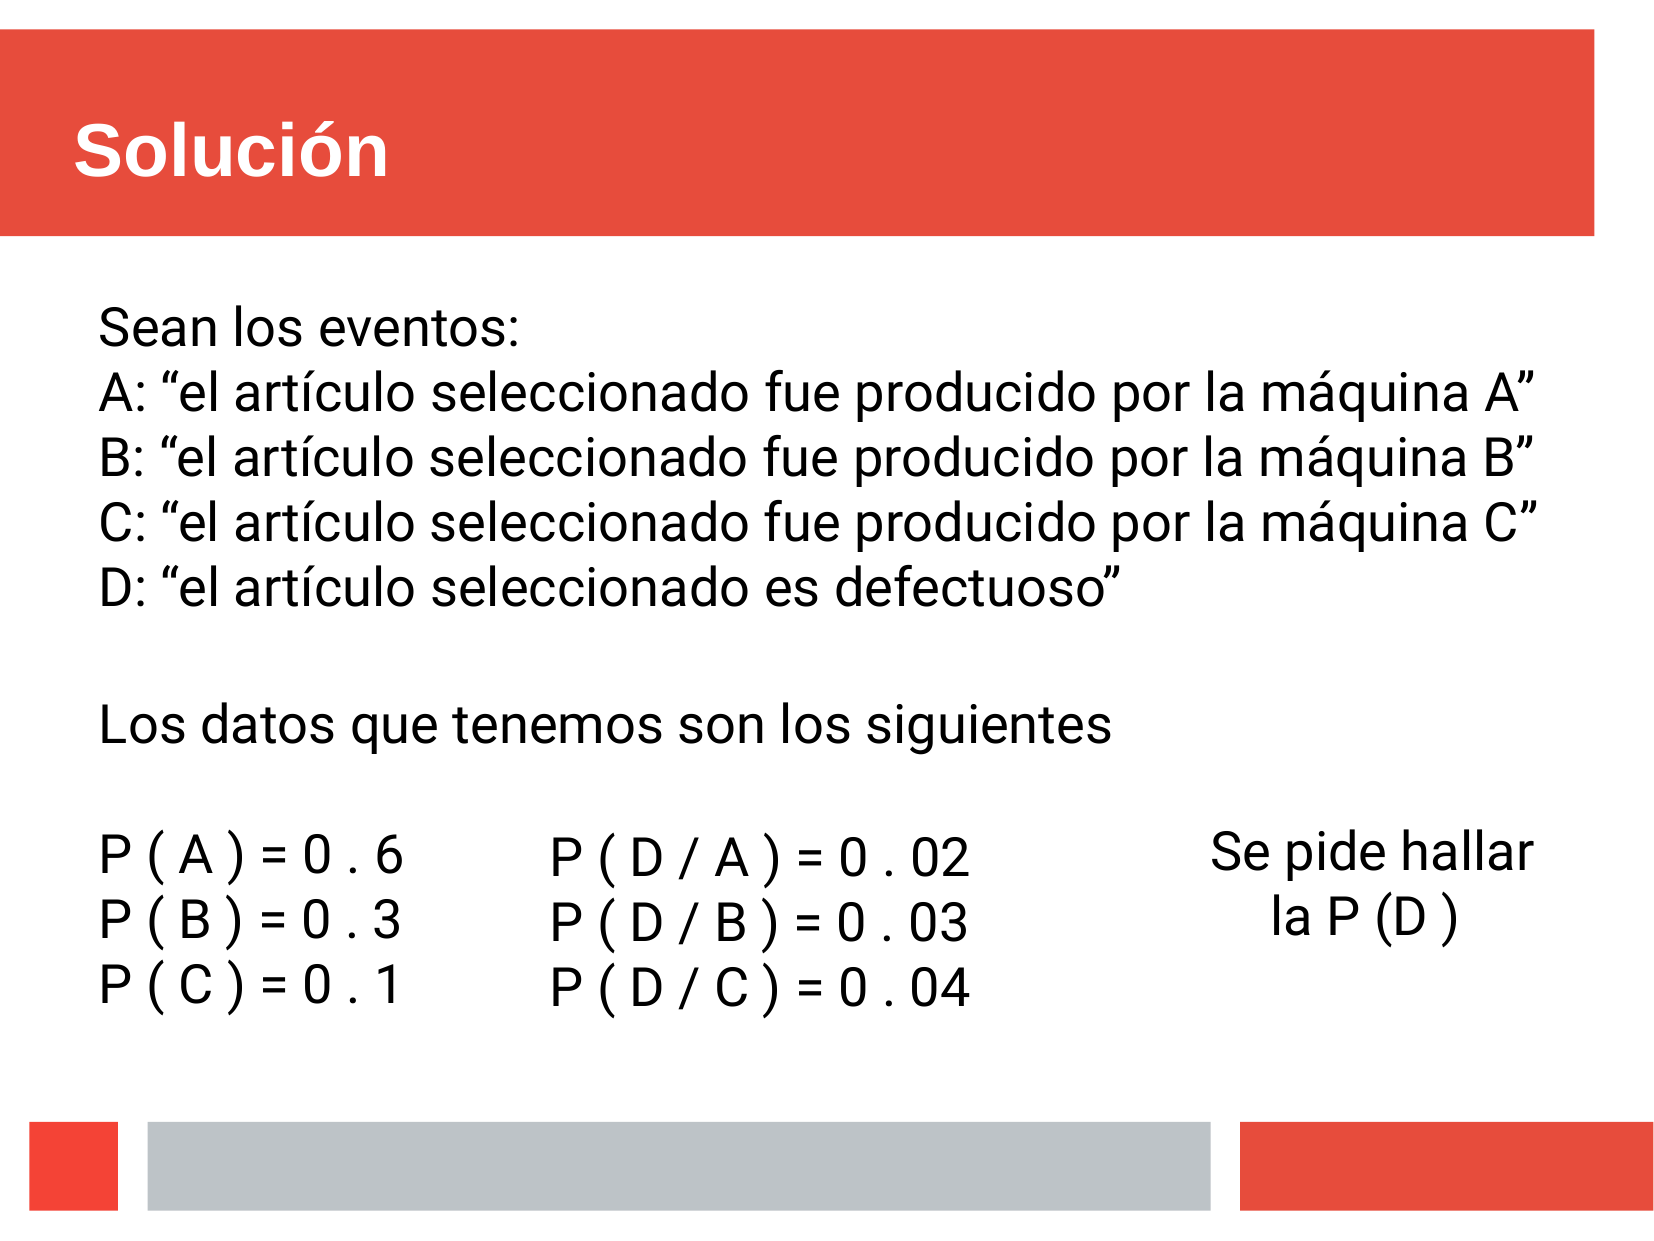

# Solución
Sean los eventos:
A: “el artículo seleccionado fue producido por la máquina A”
B: “el artículo seleccionado fue producido por la máquina B”
C: “el artículo seleccionado fue producido por la máquina C”
D: “el artículo seleccionado es defectuoso”

Los datos que tenemos son los siguientes

P ( A ) = 0 . 6
P ( B ) = 0 . 3
P ( C ) = 0 . 1

Se pide hallar la P (D )
P ( D / A ) = 0 . 02
P ( D / B ) = 0 . 03
P ( D / C ) = 0 . 04